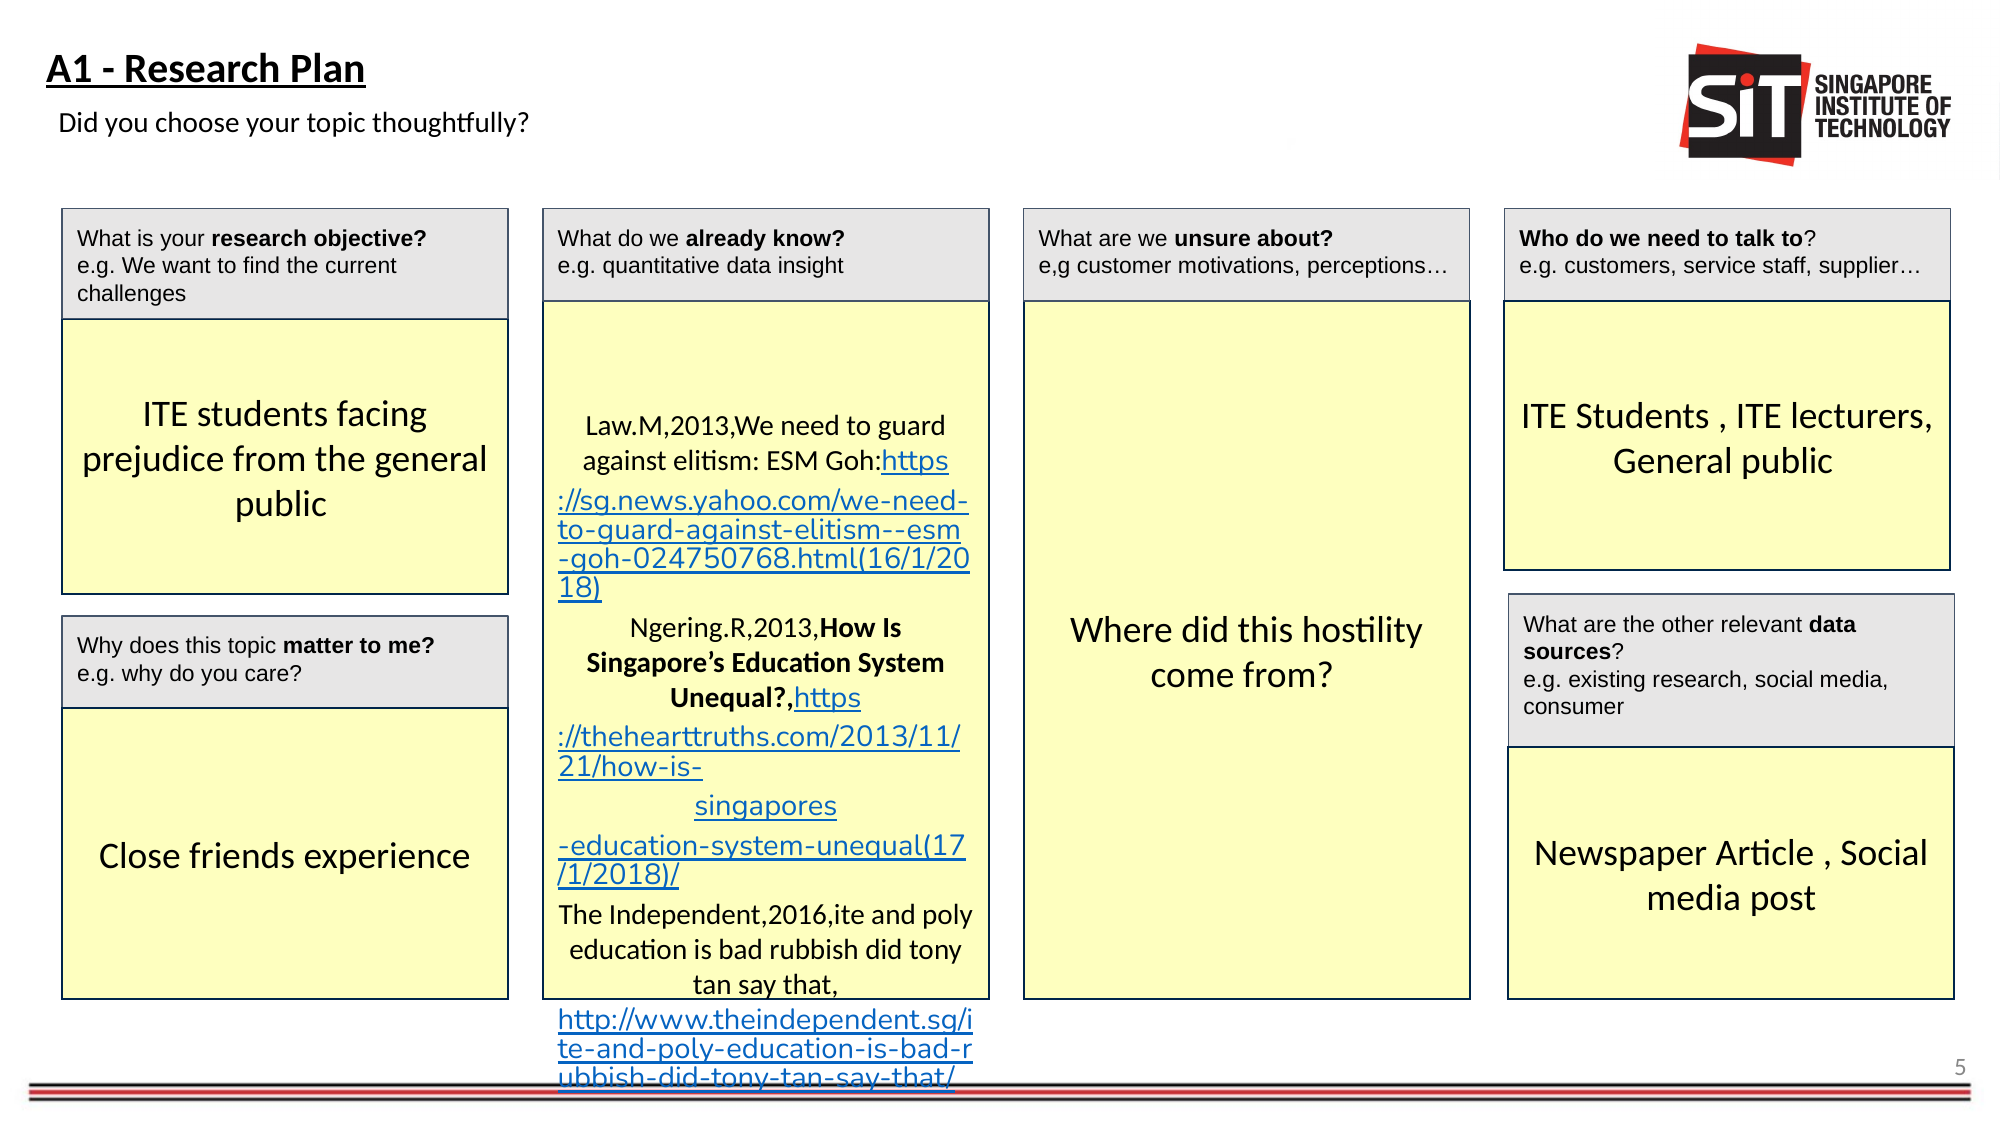

A1 - Research Plan​
Did you choose your topic thoughtfully?
What is your research objective?
e.g. We want to find the current challenges
What do we already know?
e.g. quantitative data insight
What are we unsure about?
e,g customer motivations, perceptions…
Who do we need to talk to?
e.g. customers, service staff, supplier…
Law.M,2013,We need to guard against elitism: ESM Goh:https://sg.news.yahoo.com/we-need-to-guard-against-elitism--esm-goh-024750768.html(16/1/2018)
Ngering.R,2013,How Is Singapore’s Education System Unequal?,https://thehearttruths.com/2013/11/21/how-is-singapores-education-system-unequal(17/1/2018)/
The Independent,2016,ite and poly education is bad rubbish did tony tan say that,
http://www.theindependent.sg/ite-and-poly-education-is-bad-rubbish-did-tony-tan-say-that/
Where did this hostility come from?
ITE Students , ITE lecturers, General public
ITE students facing prejudice from the general public
What are the other relevant data sources?
e.g. existing research, social media, consumer
Why does this topic matter to me?
e.g. why do you care?
Close friends experience
Newspaper Article , Social media post
5